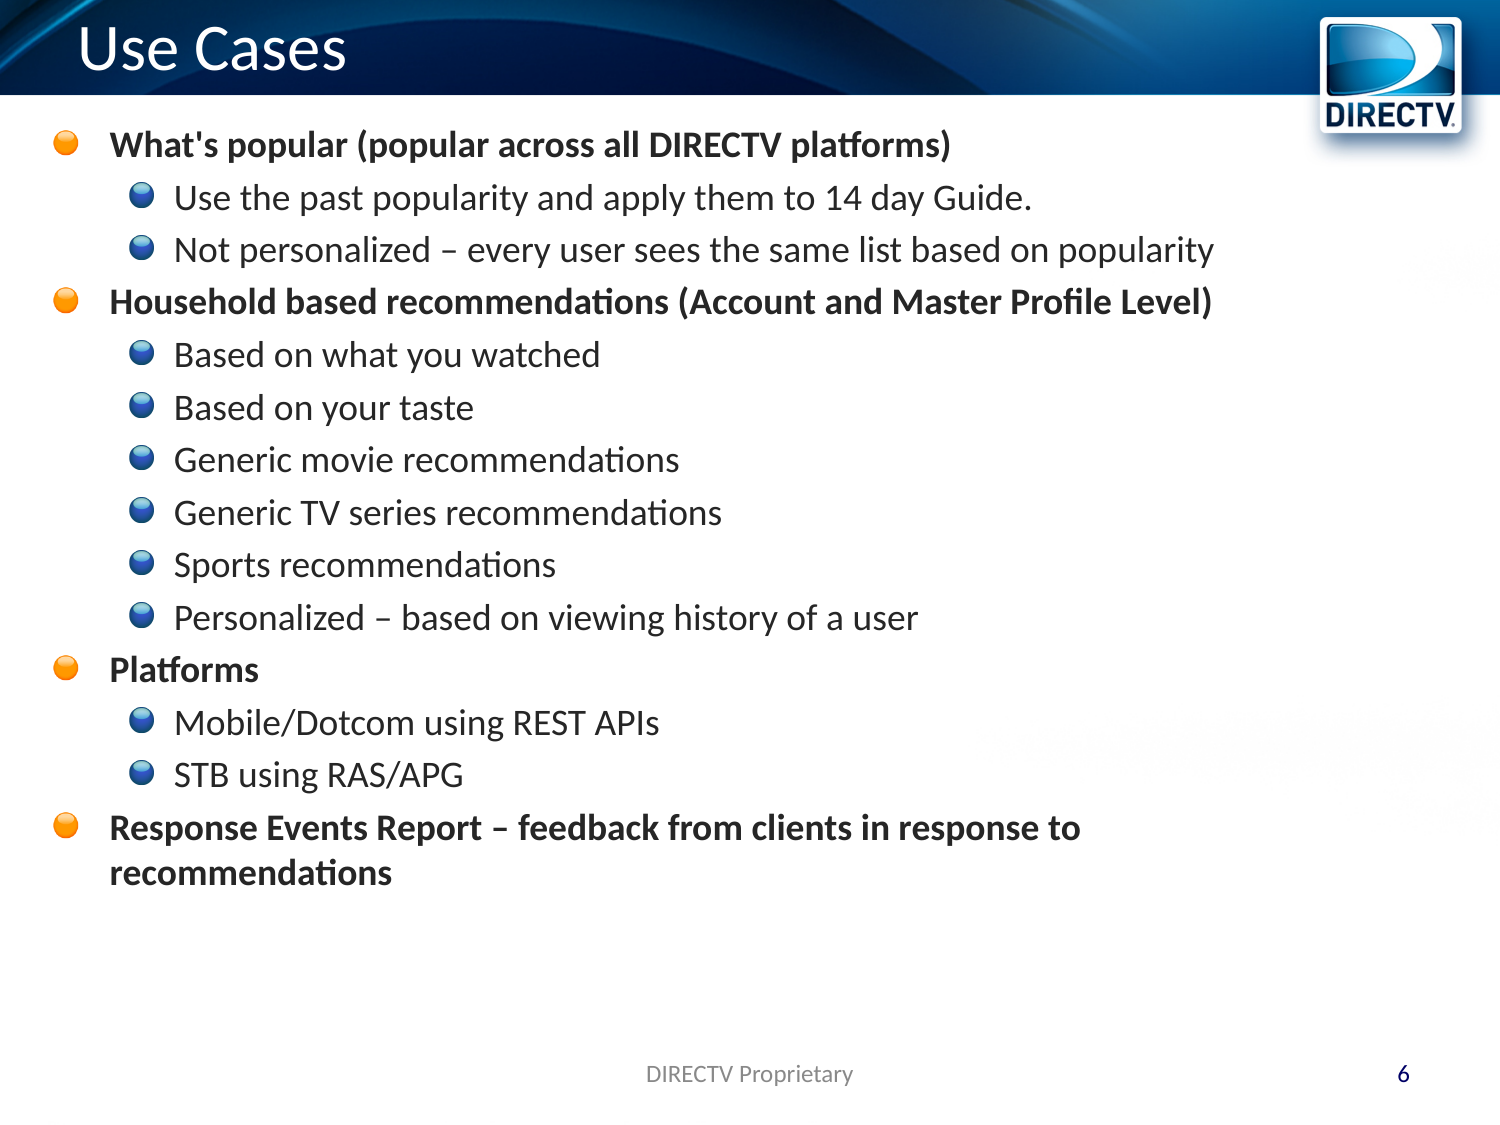

# Use Cases
What's popular (popular across all DIRECTV platforms)
Use the past popularity and apply them to 14 day Guide.
Not personalized – every user sees the same list based on popularity
Household based recommendations (Account and Master Profile Level)
Based on what you watched
Based on your taste
Generic movie recommendations
Generic TV series recommendations
Sports recommendations
Personalized – based on viewing history of a user
Platforms
Mobile/Dotcom using REST APIs
STB using RAS/APG
Response Events Report – feedback from clients in response to recommendations
DIRECTV Proprietary
6